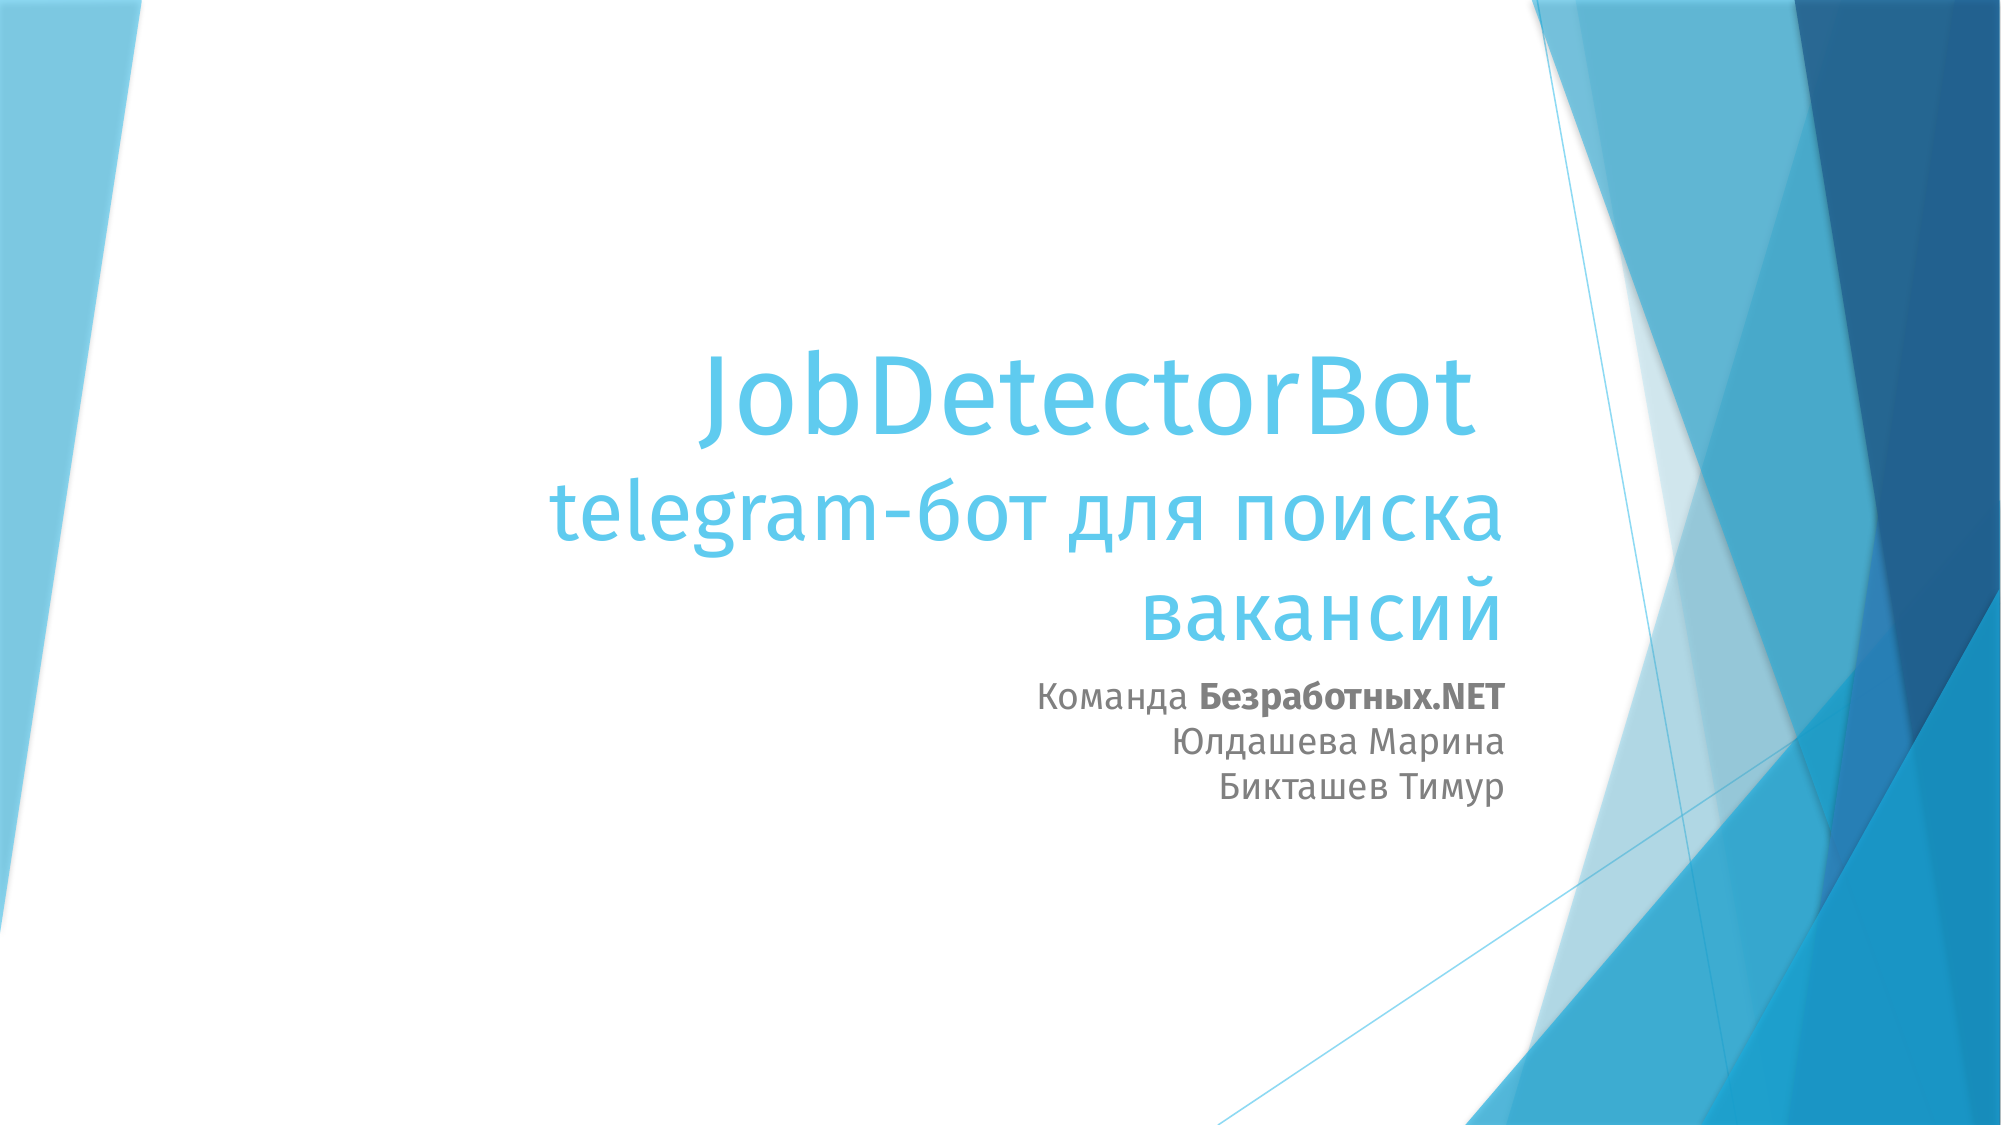

# JobDetectorBot telegram-бот для поиска вакансий
Команда Безработных.NET
Юлдашева Марина
Бикташев Тимур